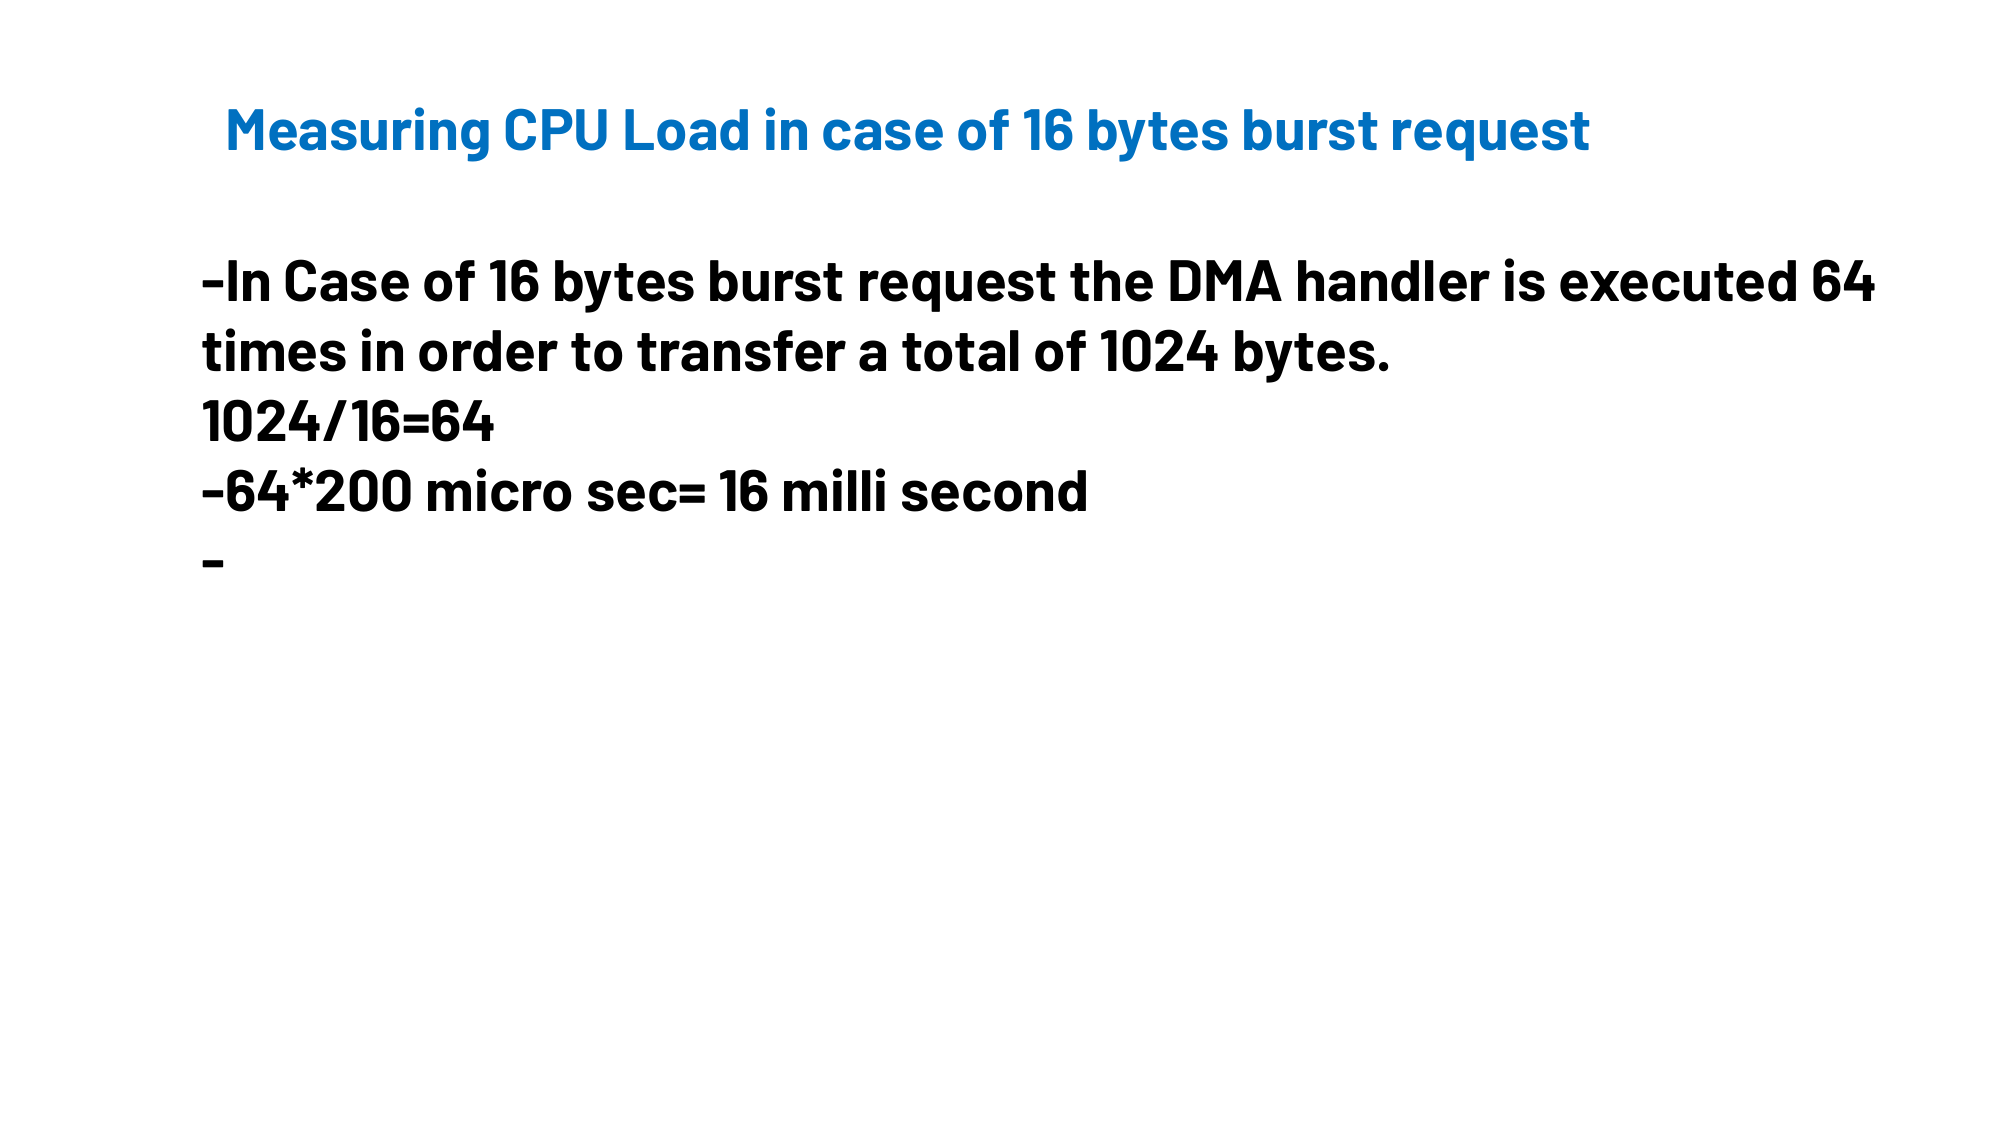

Measuring CPU Load in case of 16 bytes burst request
-In Case of 16 bytes burst request the DMA handler is executed 64 times in order to transfer a total of 1024 bytes.
1024/16=64
-64*200 micro sec= 16 milli second
-